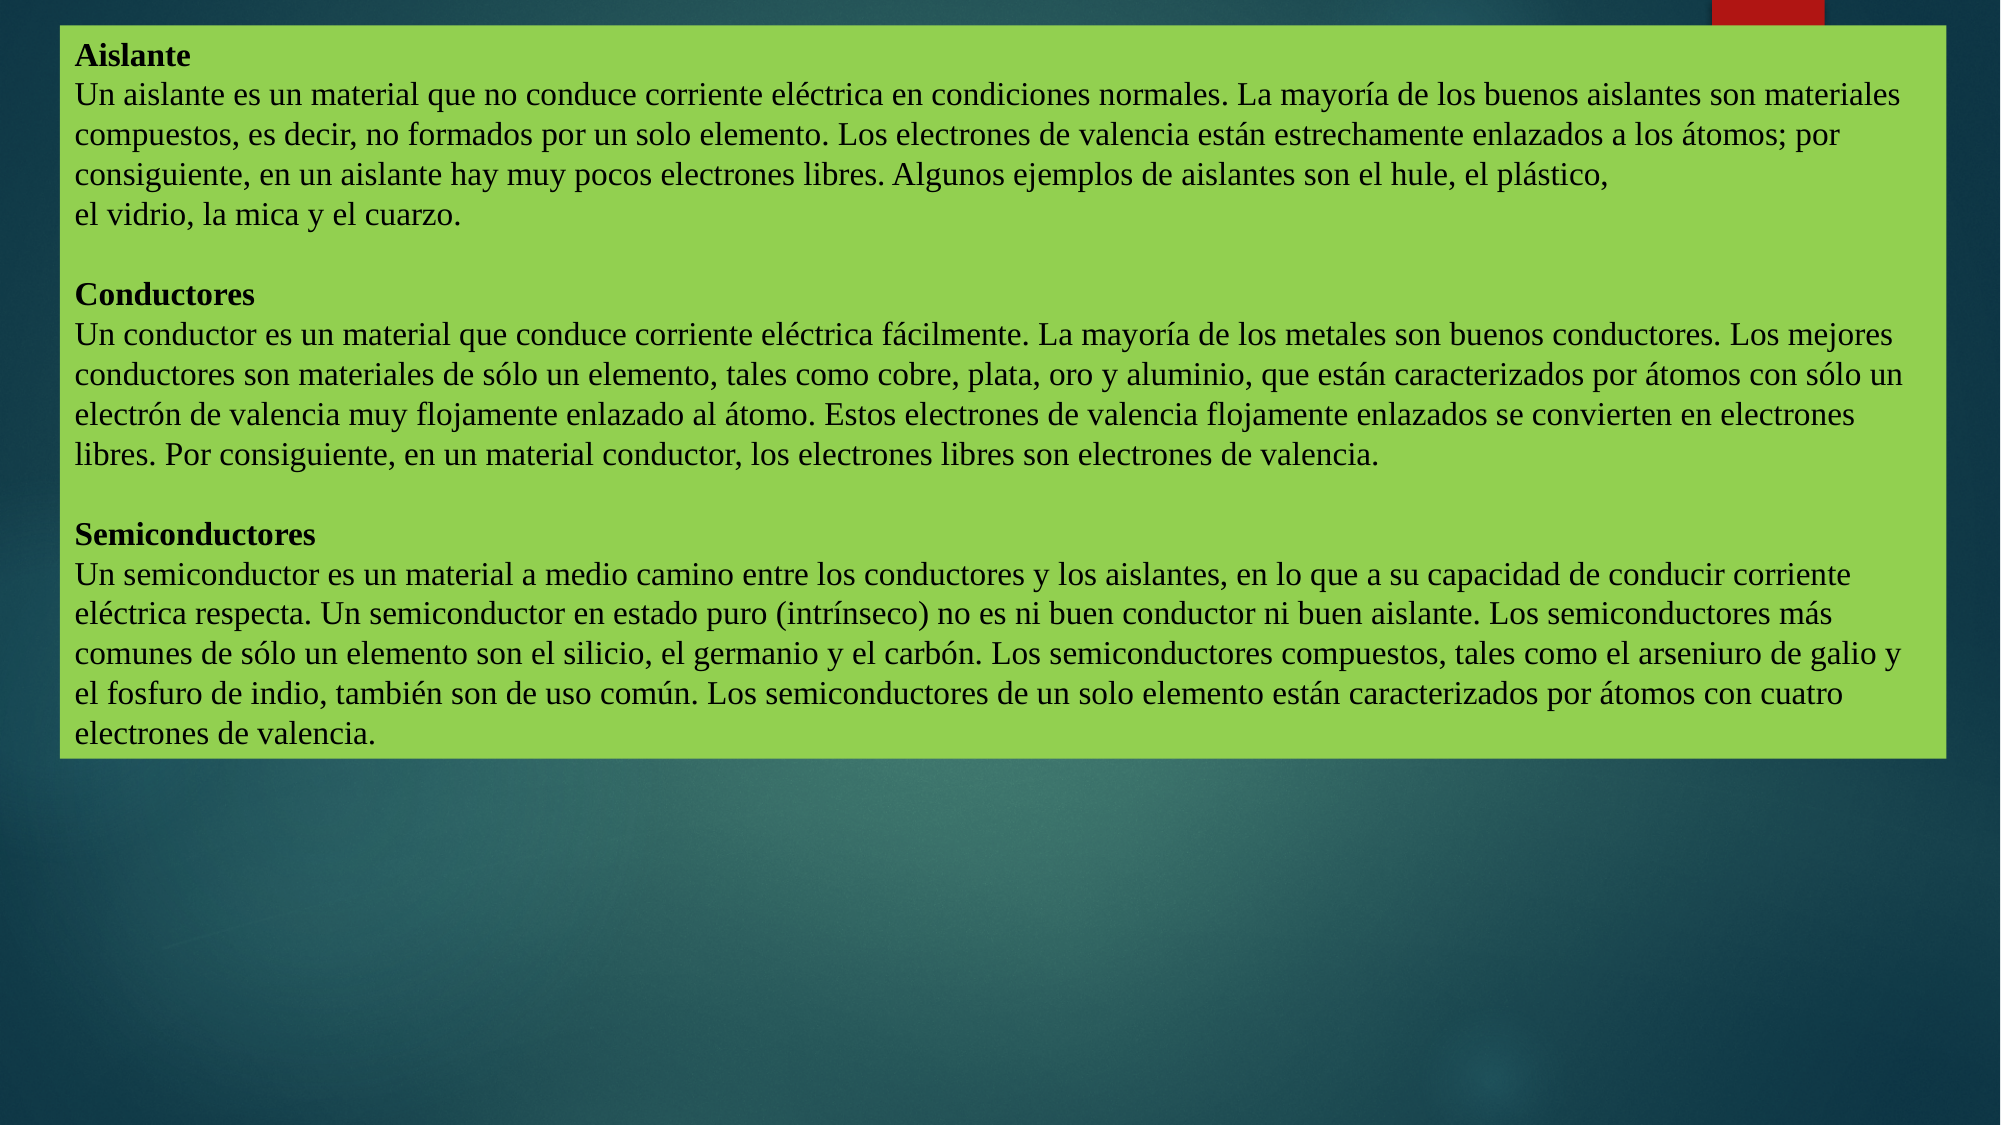

Aislante
Un aislante es un material que no conduce corriente eléctrica en condiciones normales. La mayoría de los buenos aislantes son materiales compuestos, es decir, no formados por un solo elemento. Los electrones de valencia están estrechamente enlazados a los átomos; por consiguiente, en un aislante hay muy pocos electrones libres. Algunos ejemplos de aislantes son el hule, el plástico,
el vidrio, la mica y el cuarzo.

Conductores
Un conductor es un material que conduce corriente eléctrica fácilmente. La mayoría de los metales son buenos conductores. Los mejores conductores son materiales de sólo un elemento, tales como cobre, plata, oro y aluminio, que están caracterizados por átomos con sólo un electrón de valencia muy flojamente enlazado al átomo. Estos electrones de valencia flojamente enlazados se convierten en electrones libres. Por consiguiente, en un material conductor, los electrones libres son electrones de valencia.

Semiconductores
Un semiconductor es un material a medio camino entre los conductores y los aislantes, en lo que a su capacidad de conducir corriente eléctrica respecta. Un semiconductor en estado puro (intrínseco) no es ni buen conductor ni buen aislante. Los semiconductores más comunes de sólo un elemento son el silicio, el germanio y el carbón. Los semiconductores compuestos, tales como el arseniuro de galio y el fosfuro de indio, también son de uso común. Los semiconductores de un solo elemento están caracterizados por átomos con cuatro electrones de valencia.